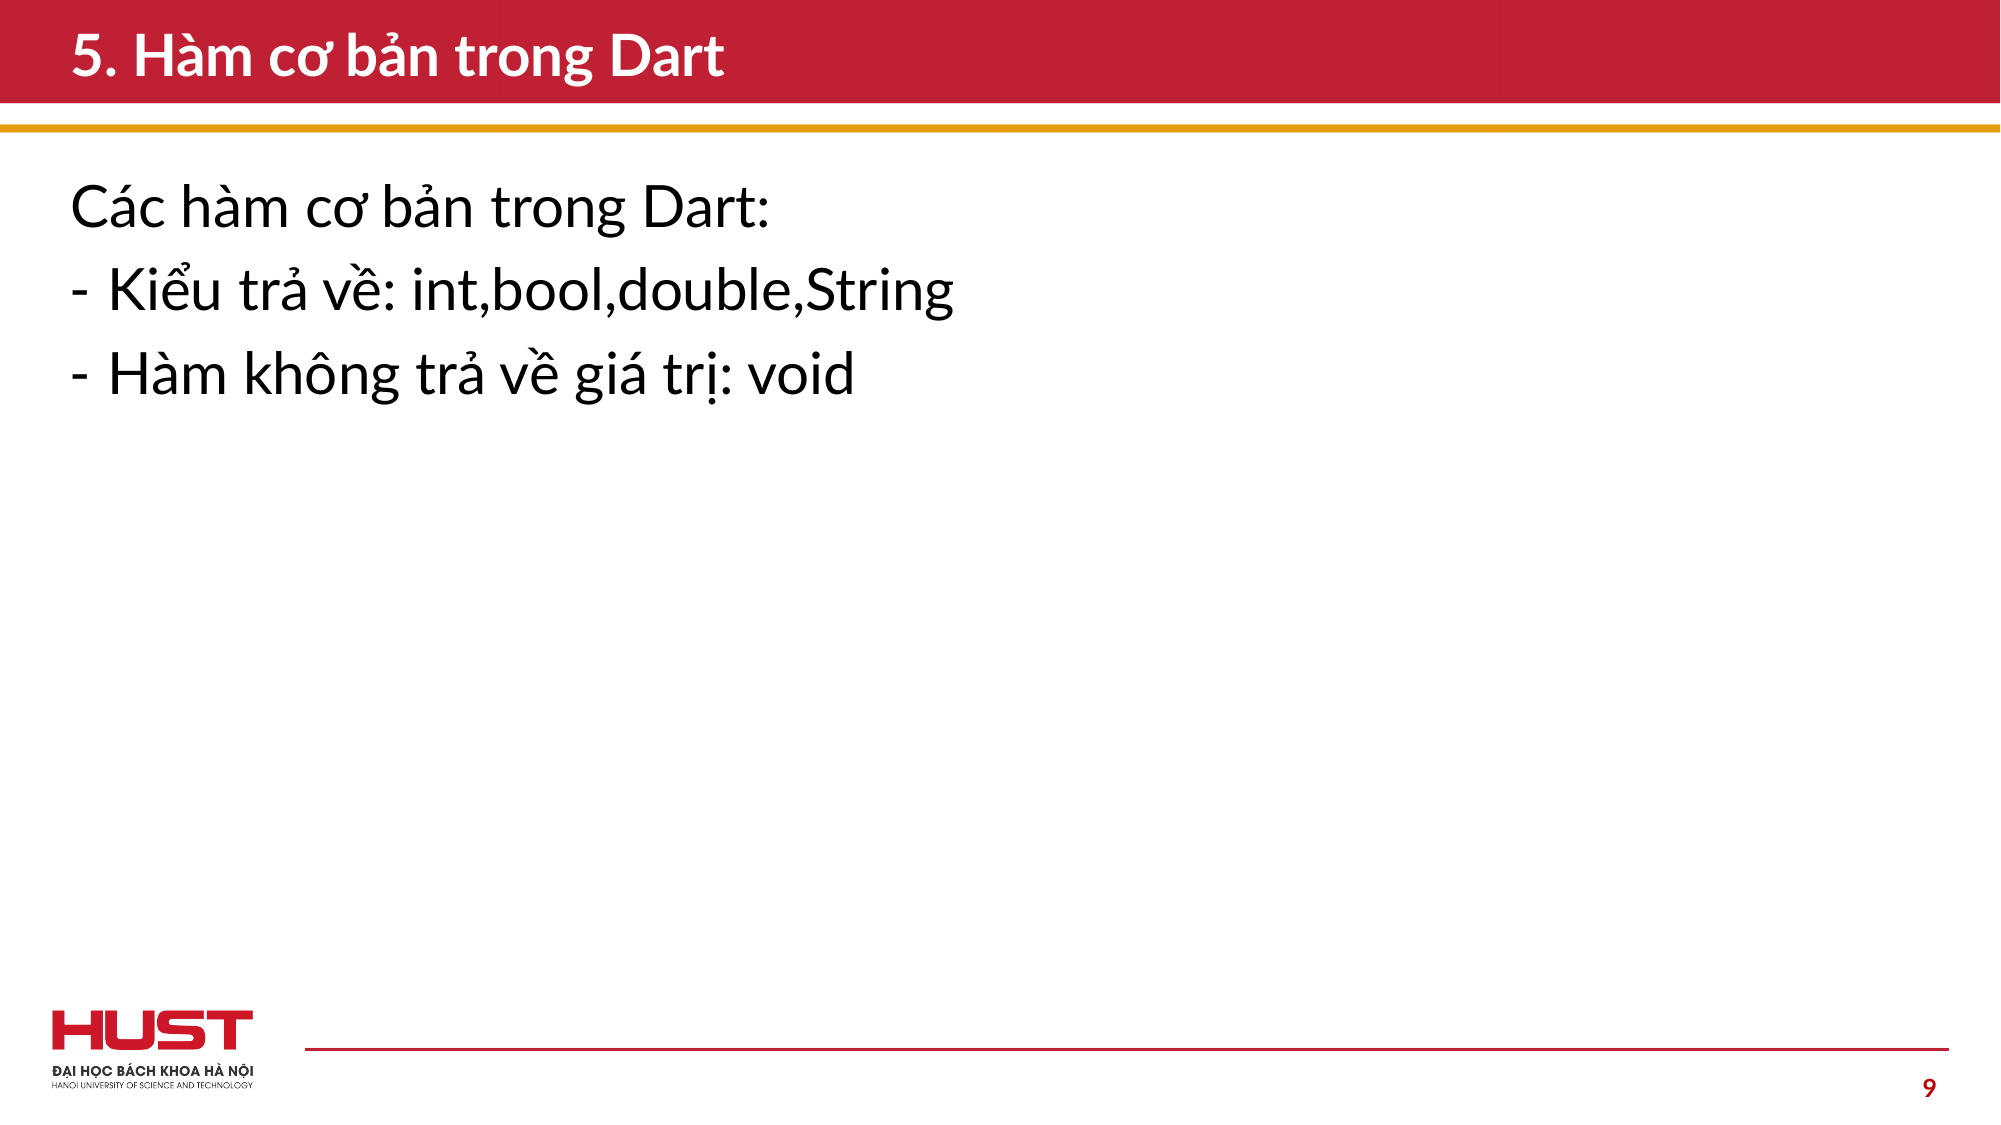

# 5. Hàm cơ bản trong Dart
Các hàm cơ bản trong Dart:
Kiểu trả về: int,bool,double,String
Hàm không trả về giá trị: void

9